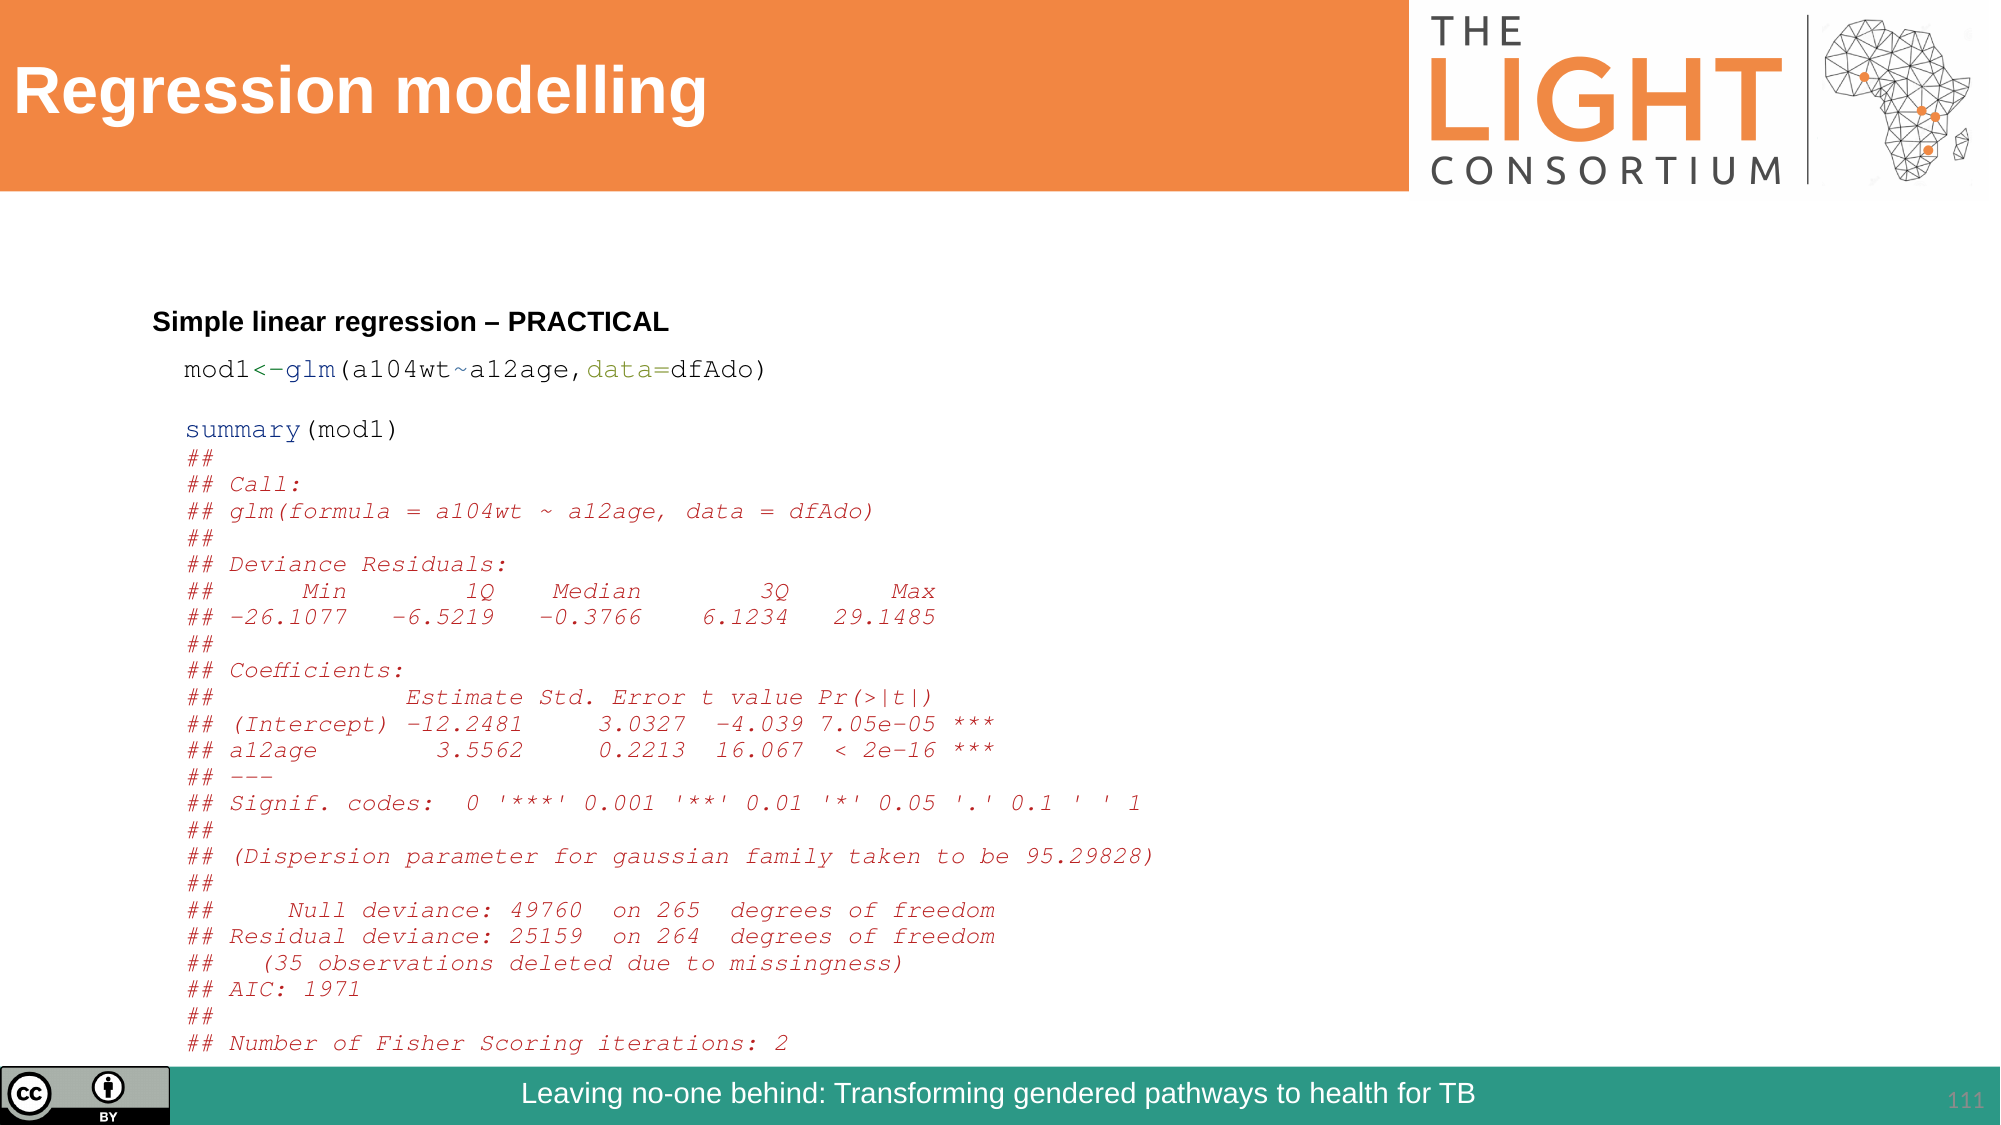

# Regression modelling
Simple linear regression – PRACTICAL
mod1<-glm(a104wt~a12age,data=dfAdo)
summary(mod1)
##
## Call:
## glm(formula = a104wt ~ a12age, data = dfAdo)
##
## Deviance Residuals:
##      Min        1Q    Median        3Q       Max
## -26.1077   -6.5219   -0.3766    6.1234   29.1485
##
## Coefficients:
##             Estimate Std. Error t value Pr(>|t|)
## (Intercept) -12.2481     3.0327  -4.039 7.05e-05 ***
## a12age        3.5562     0.2213  16.067  < 2e-16 ***
## ---
## Signif. codes:  0 '***' 0.001 '**' 0.01 '*' 0.05 '.' 0.1 ' ' 1
##
## (Dispersion parameter for gaussian family taken to be 95.29828)
##
##     Null deviance: 49760  on 265  degrees of freedom
## Residual deviance: 25159  on 264  degrees of freedom
##   (35 observations deleted due to missingness)
## AIC: 1971
##
## Number of Fisher Scoring iterations: 2
111